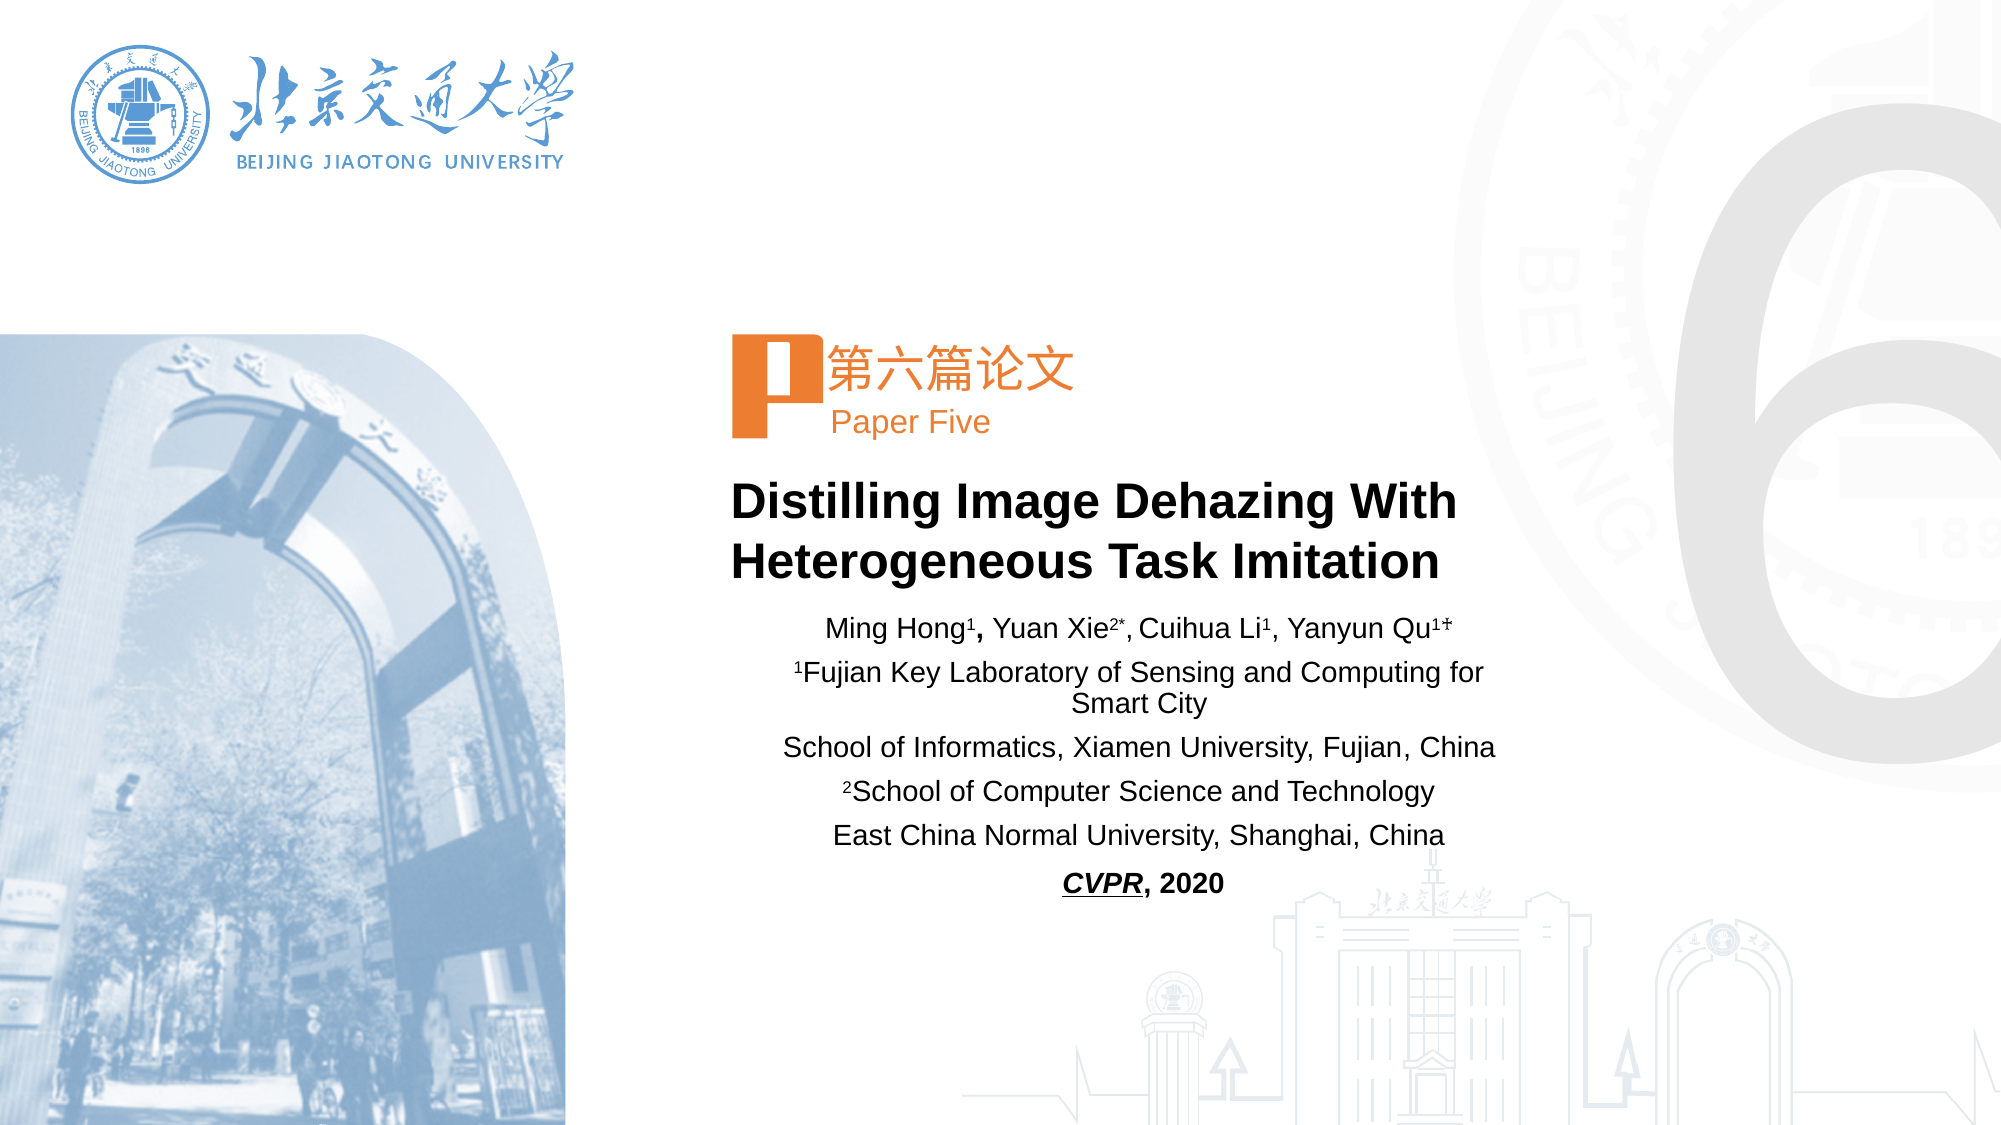

Ming Hong1, Yuan Xie2*, Cuihua Li1, Yanyun Qu1♰
1Fujian Key Laboratory of Sensing and Computing for Smart City
School of Informatics, Xiamen University, Fujian, China
2School of Computer Science and Technology
East China Normal University, Shanghai, China
 CVPR, 2020